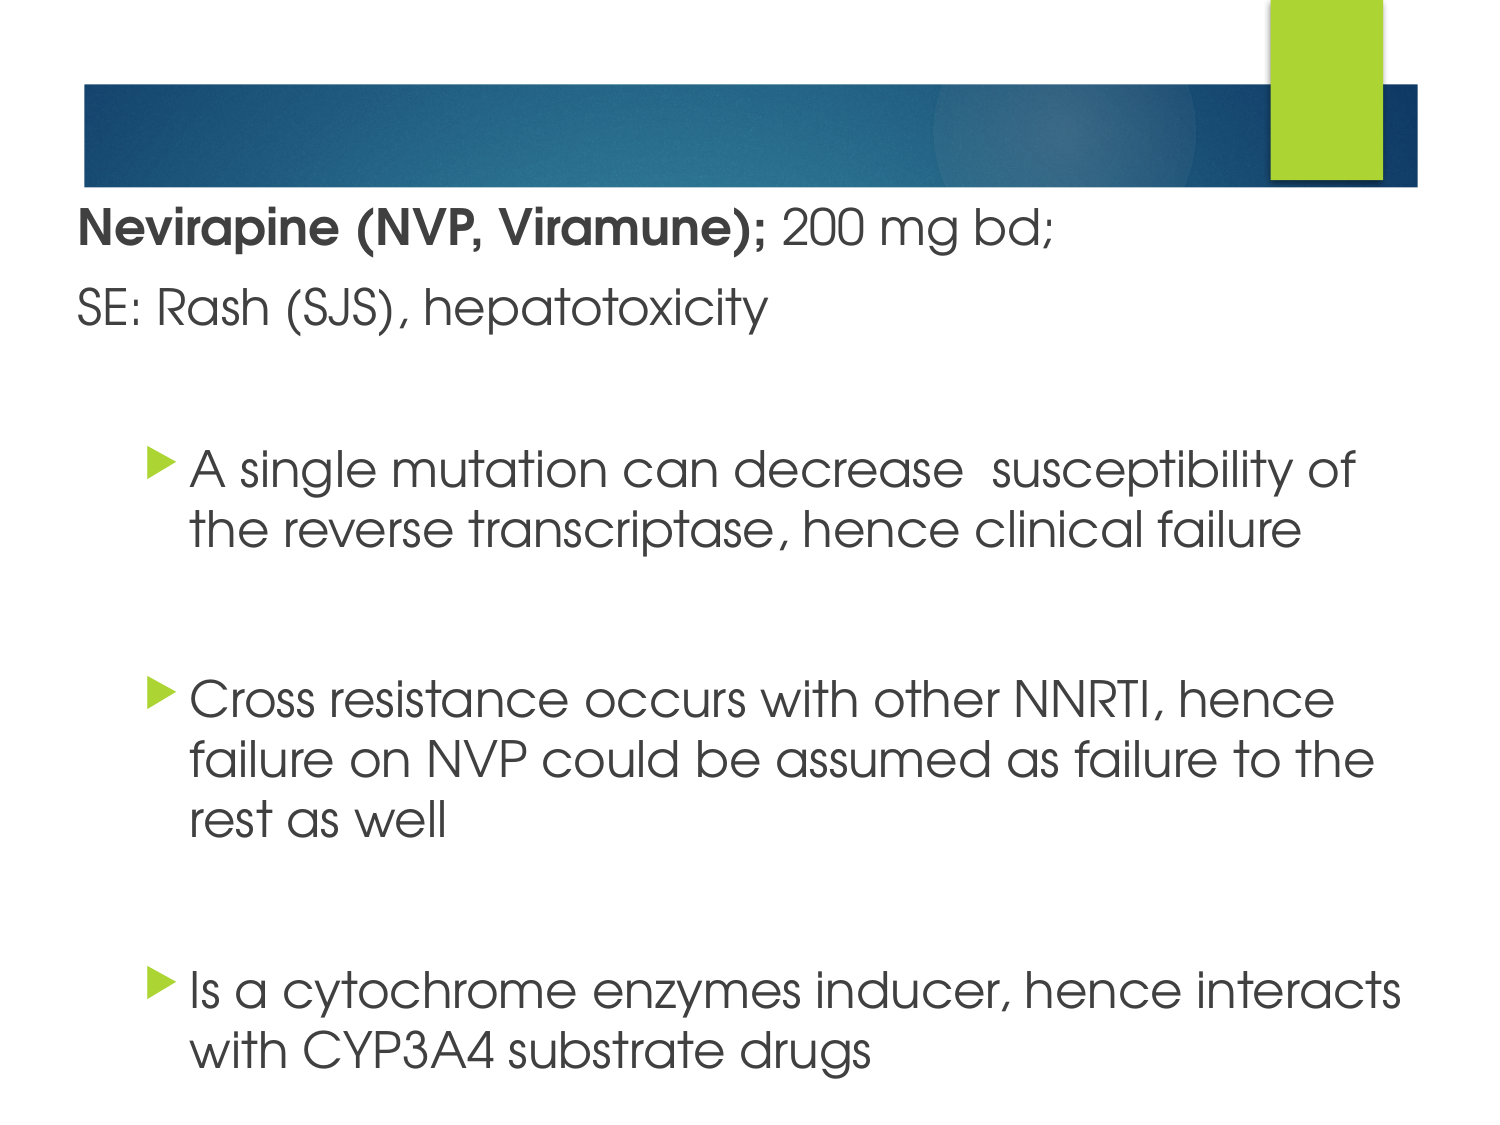

Nevirapine (NVP, Viramune); 200 mg bd;
SE: Rash (SJS), hepatotoxicity

A single mutation can decrease  susceptibility of the reverse transcriptase, hence clinical failure

Cross resistance occurs with other NNRTI, hence failure on NVP could be assumed as failure to the rest as well

Is a cytochrome enzymes inducer, hence interacts with CYP3A4 substrate drugs